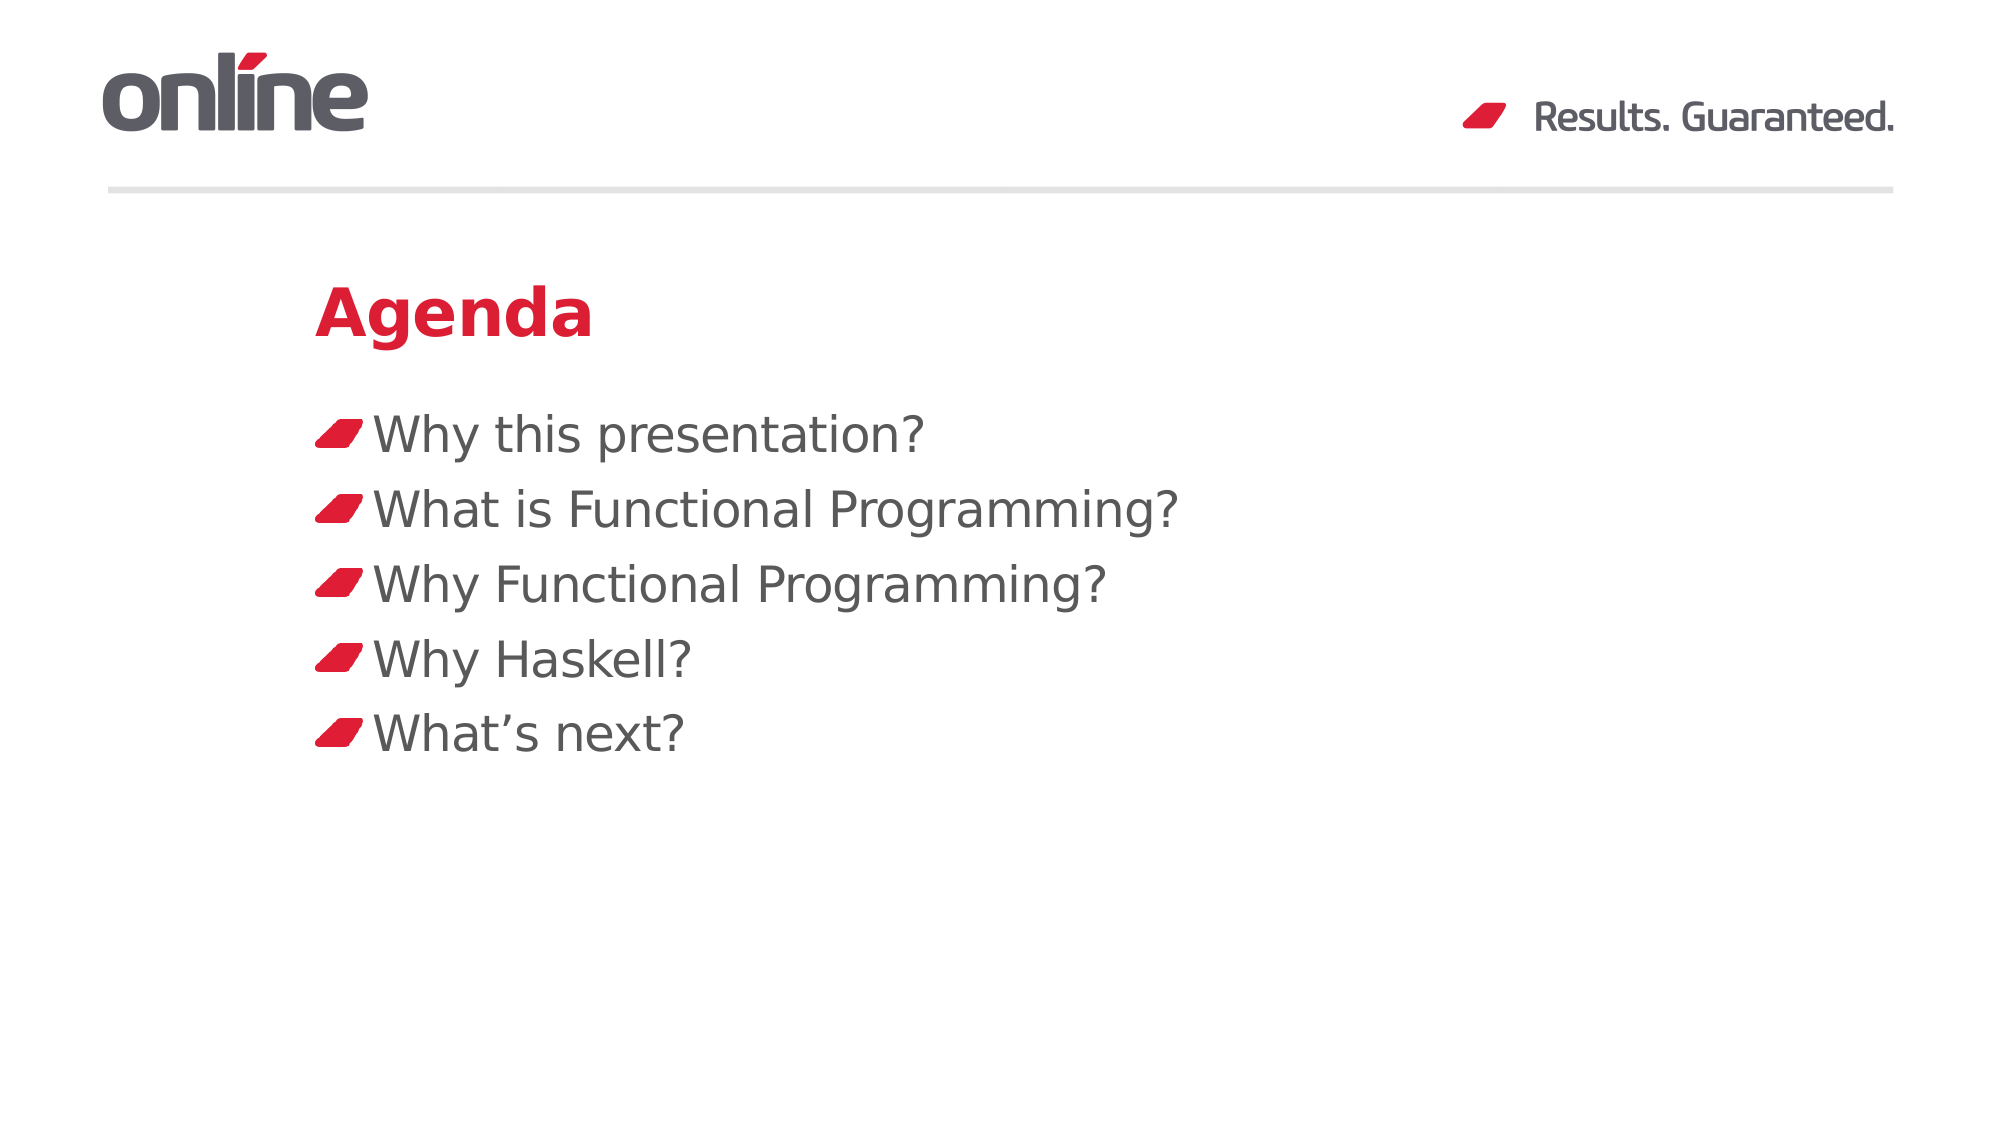

# Agenda
Why this presentation?
What is Functional Programming?
Why Functional Programming?
Why Haskell?
What’s next?